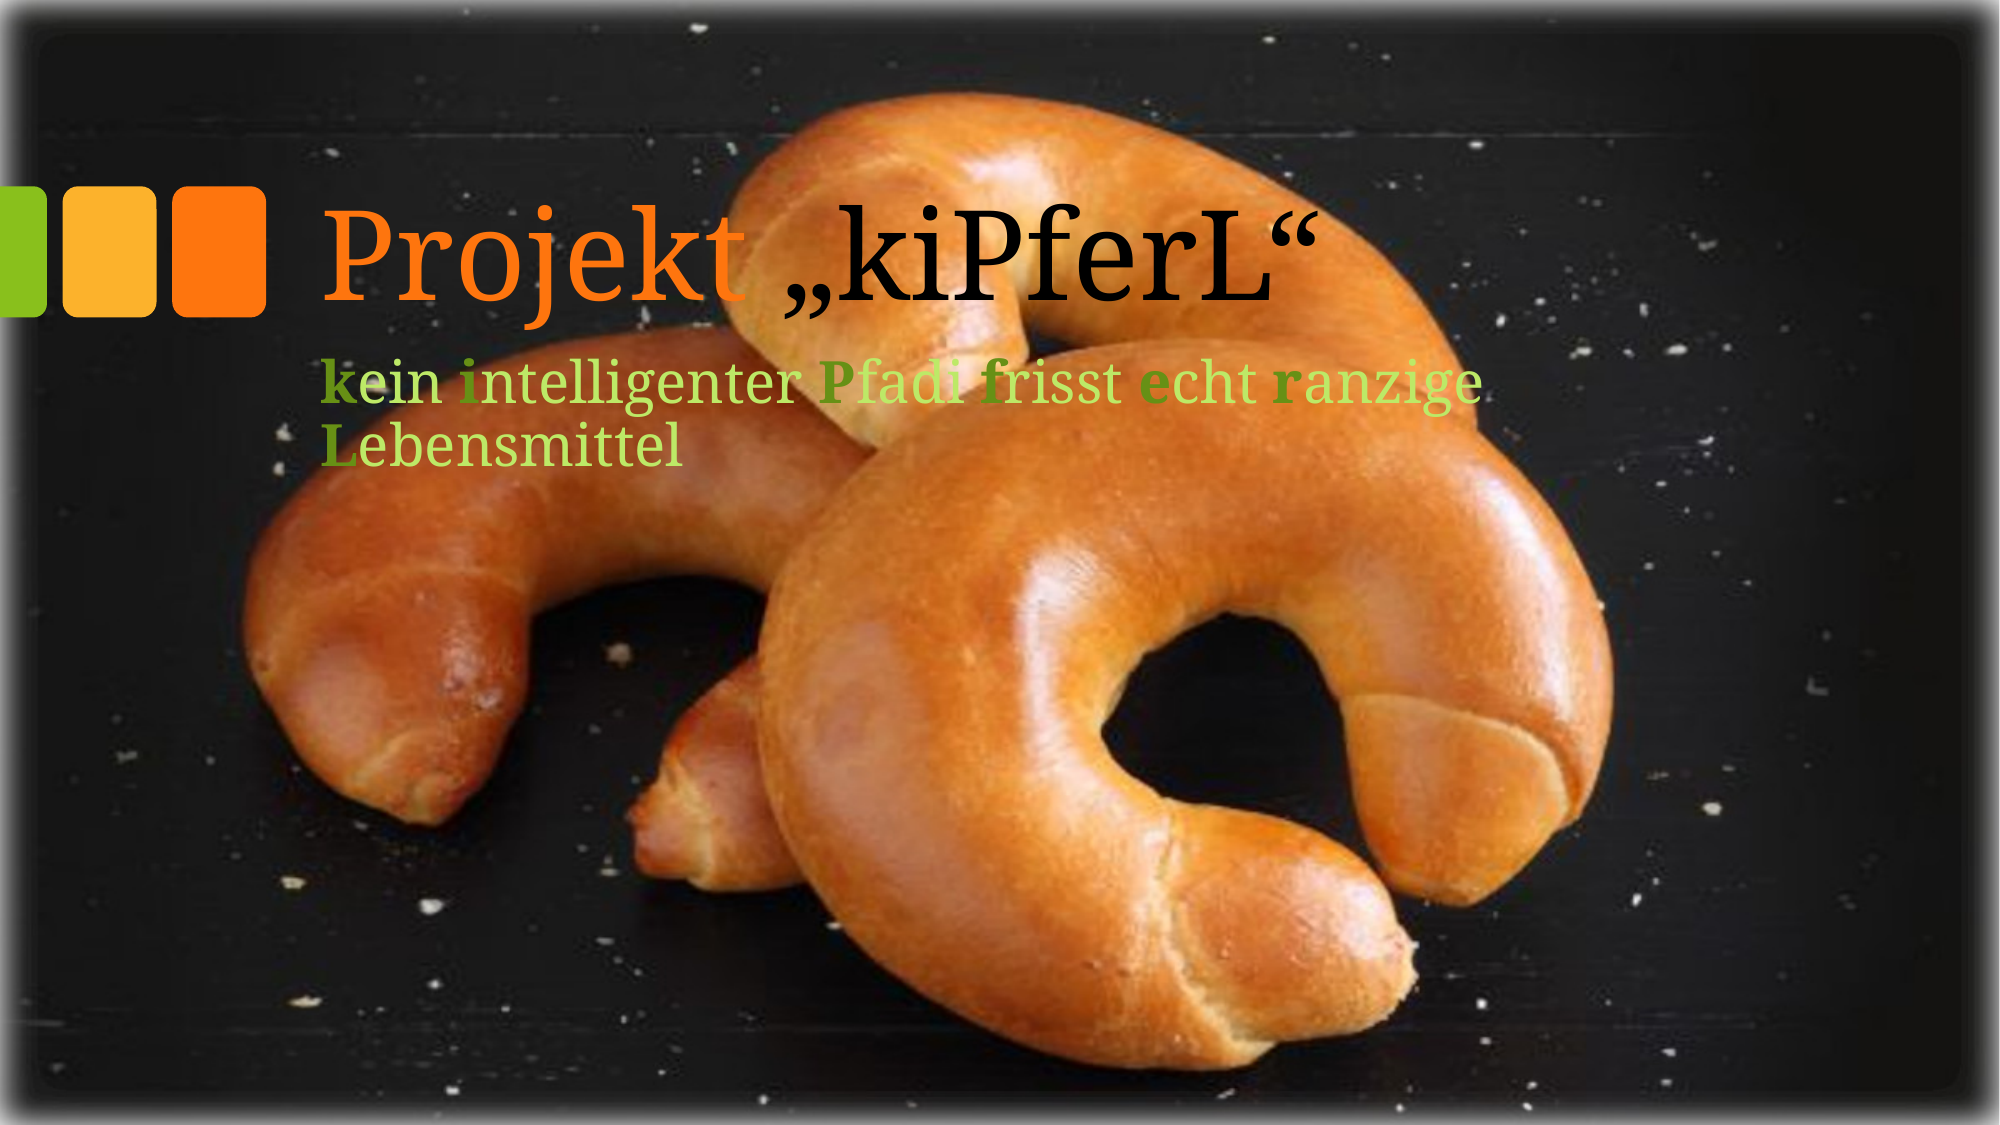

# Projekt „kiPferL“
kein intelligenter Pfadi frisst echt ranzige Lebensmittel